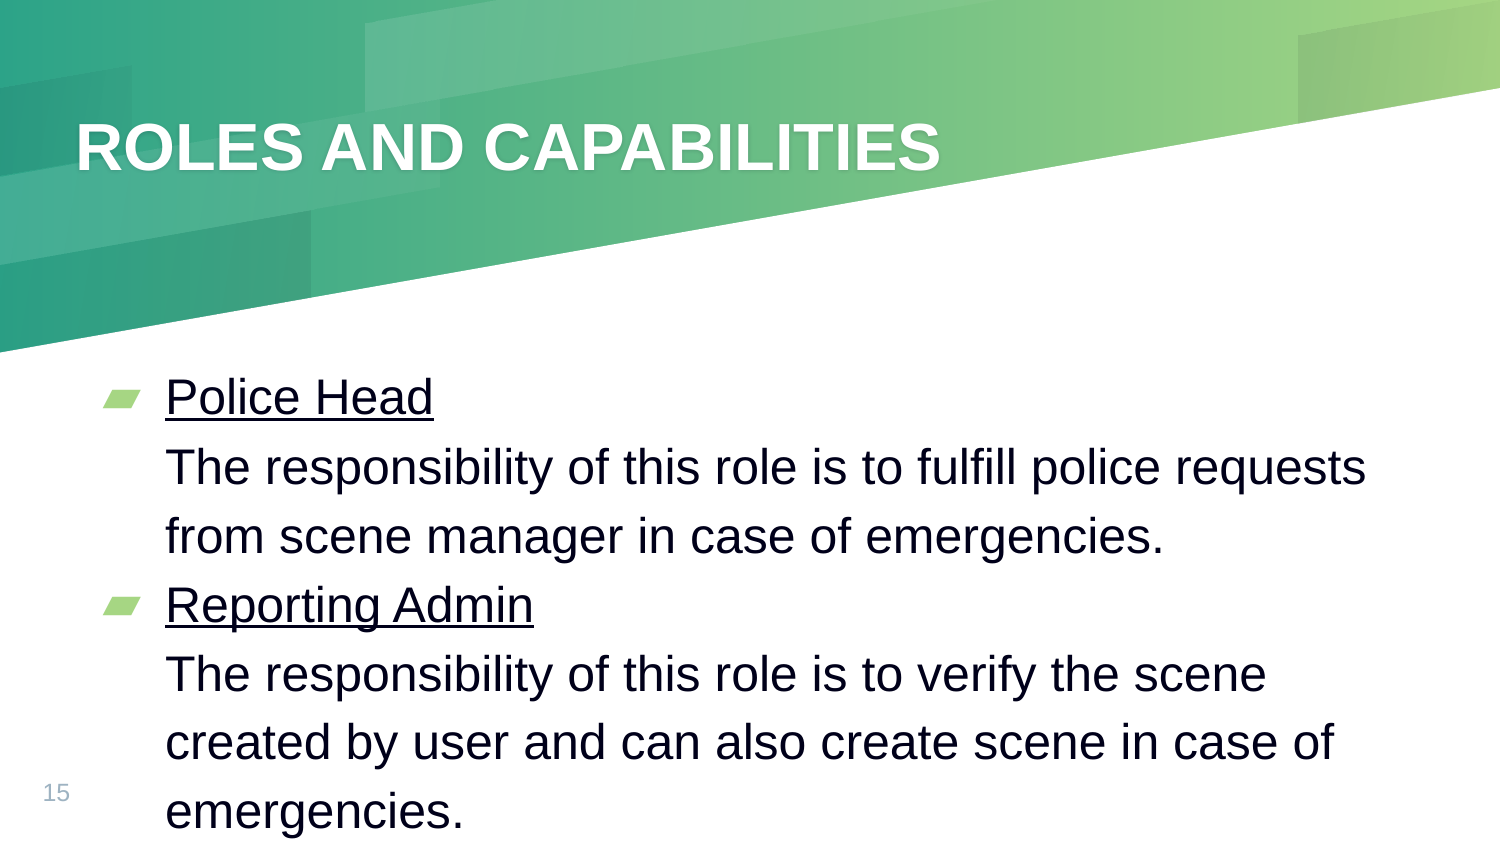

# ROLES AND CAPABILITIES
Police Head
The responsibility of this role is to fulfill police requests from scene manager in case of emergencies.
Reporting Admin
The responsibility of this role is to verify the scene created by user and can also create scene in case of emergencies.
15